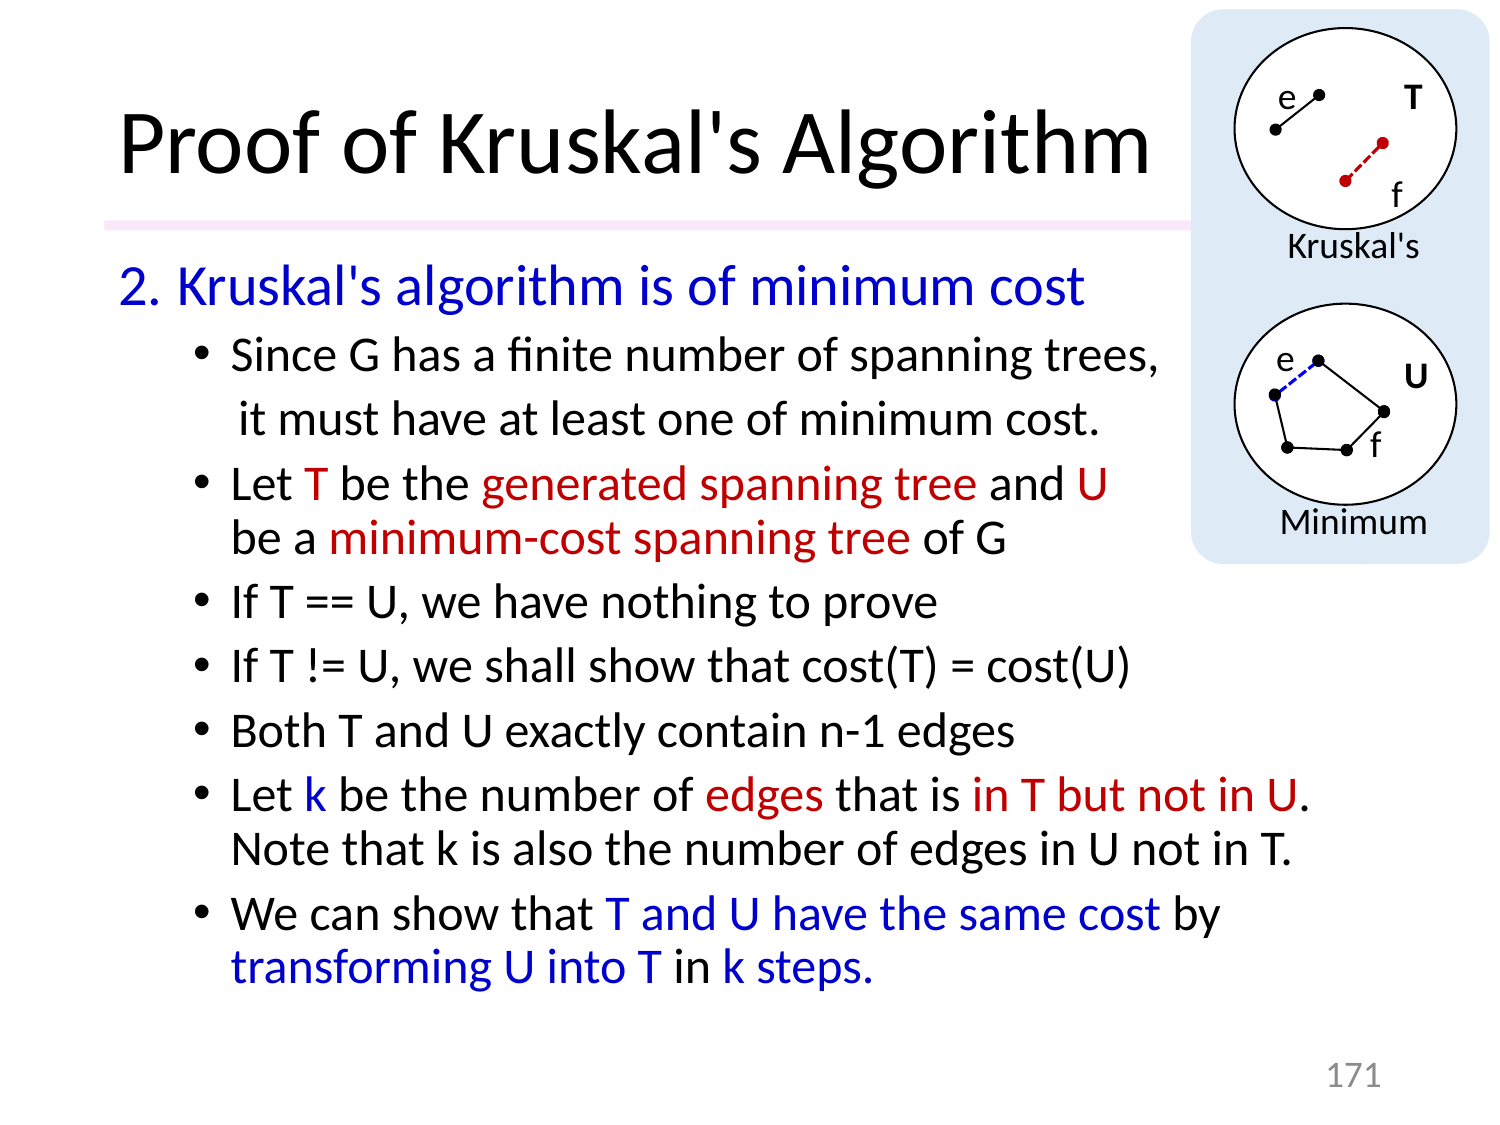

# Proof of Kruskal's Algorithm
e
T
f
Kruskal's
Kruskal's algorithm is of minimum cost
Since G has a finite number of spanning trees,
    it must have at least one of minimum cost.
Let T be the generated spanning tree and U
be a minimum-cost spanning tree of G
If T == U, we have nothing to prove
If T != U, we shall show that cost(T) = cost(U)
Both T and U exactly contain n-1 edges
Let k be the number of edges that is in T but not in U. Note that k is also the number of edges in U not in T.
We can show that T and U have the same cost by transforming U into T in k steps.

e
U
f
Minimum
171